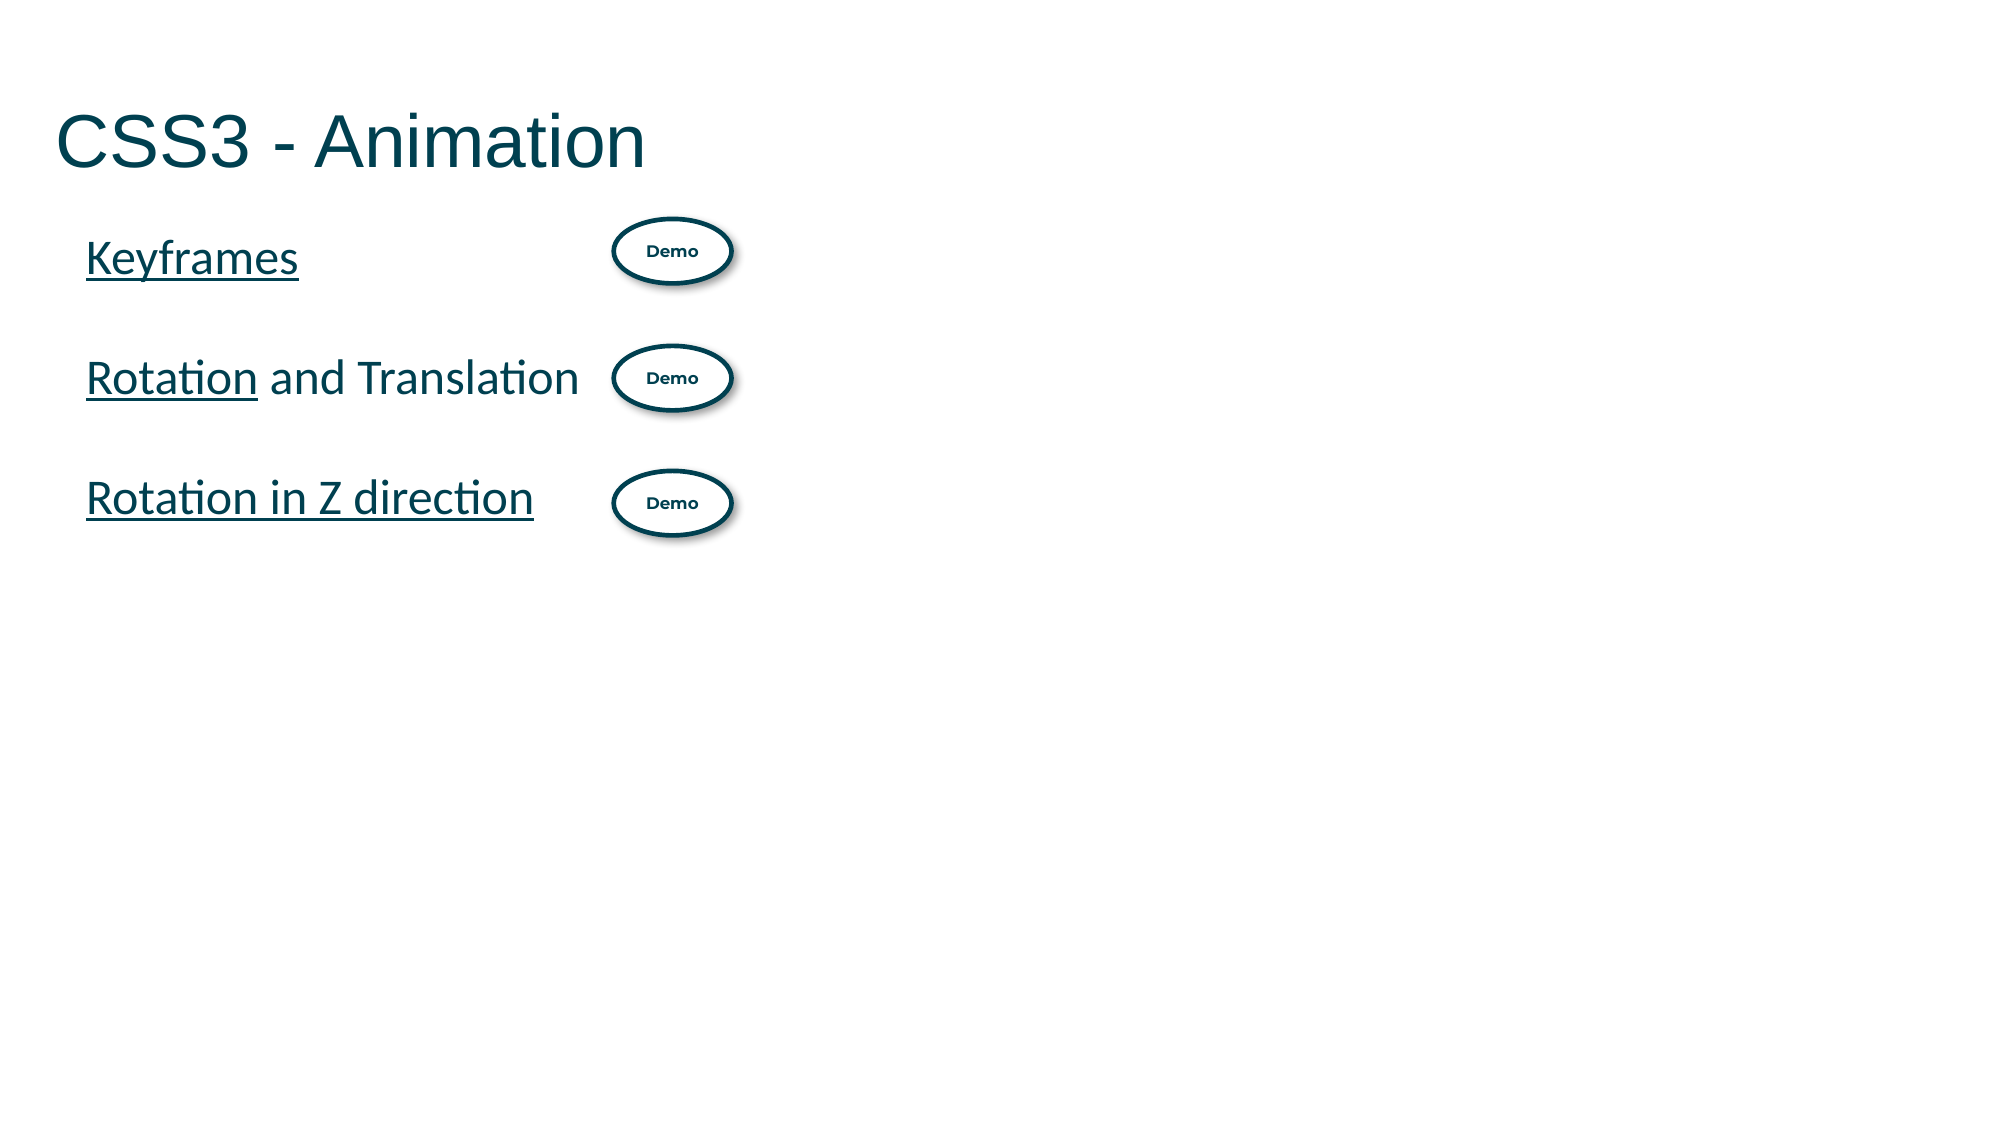

# CSS3 - Animation
Demo
Keyframes

Rotation and Translation

Rotation in Z direction

Demo
Demo